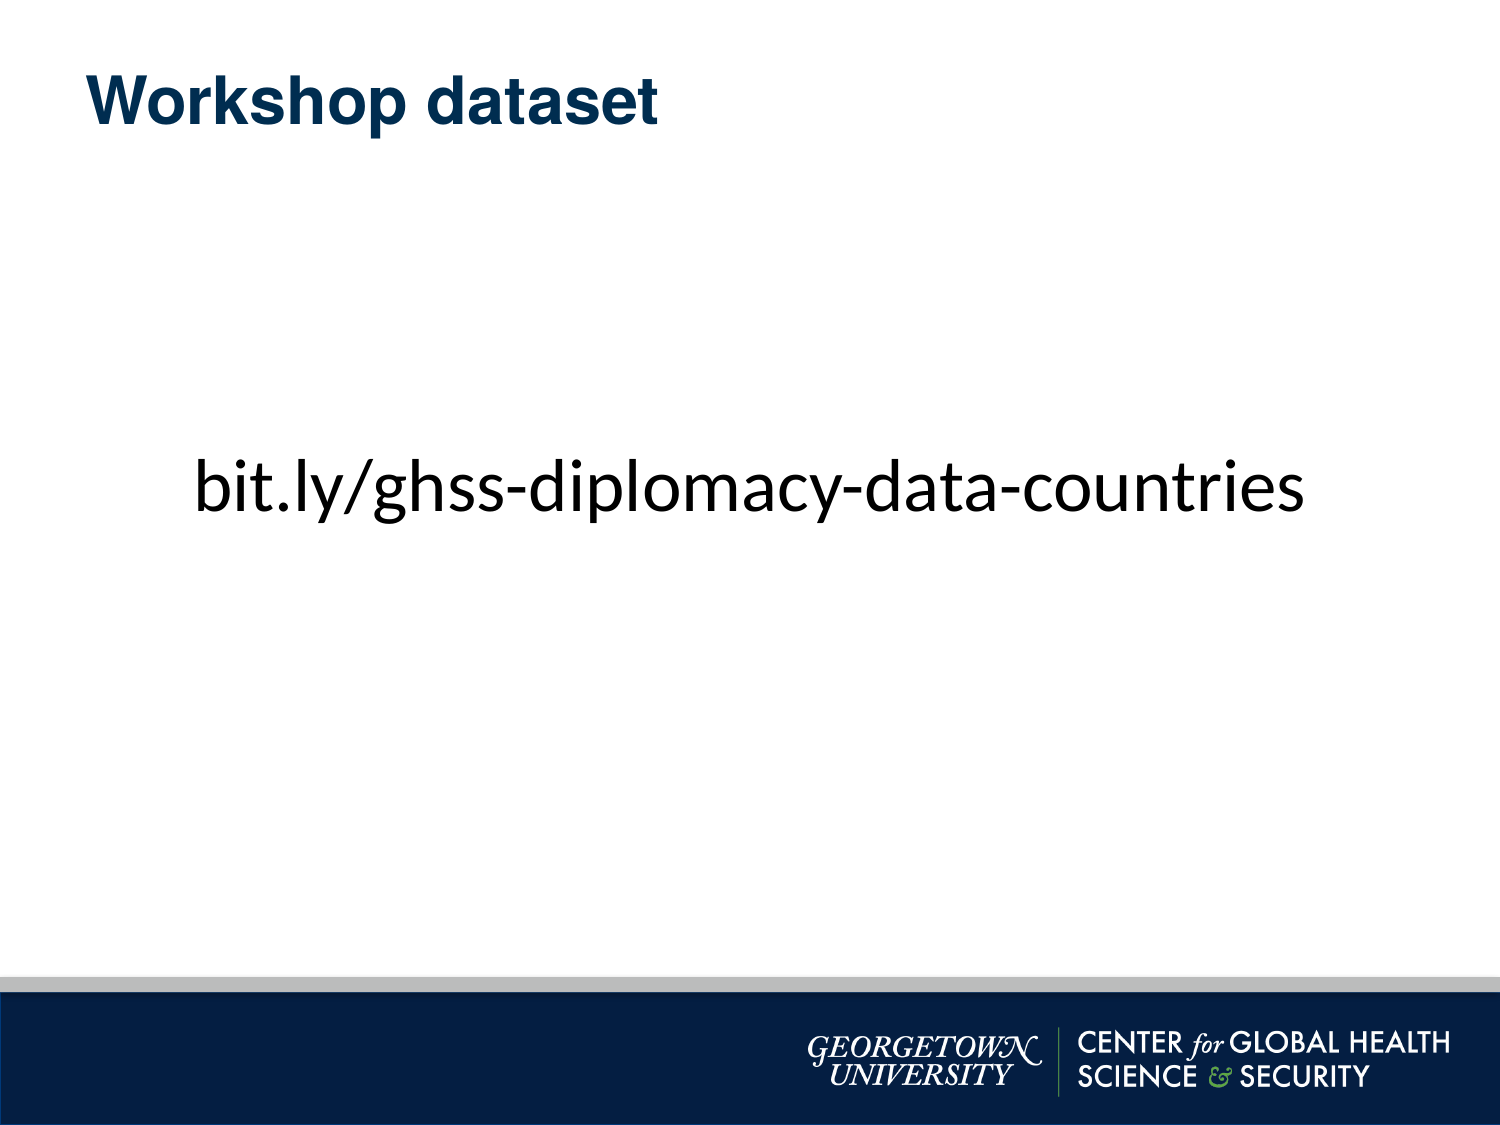

Workshop dataset
bit.ly/ghss-diplomacy-data-countries
countries dataset in our R environment